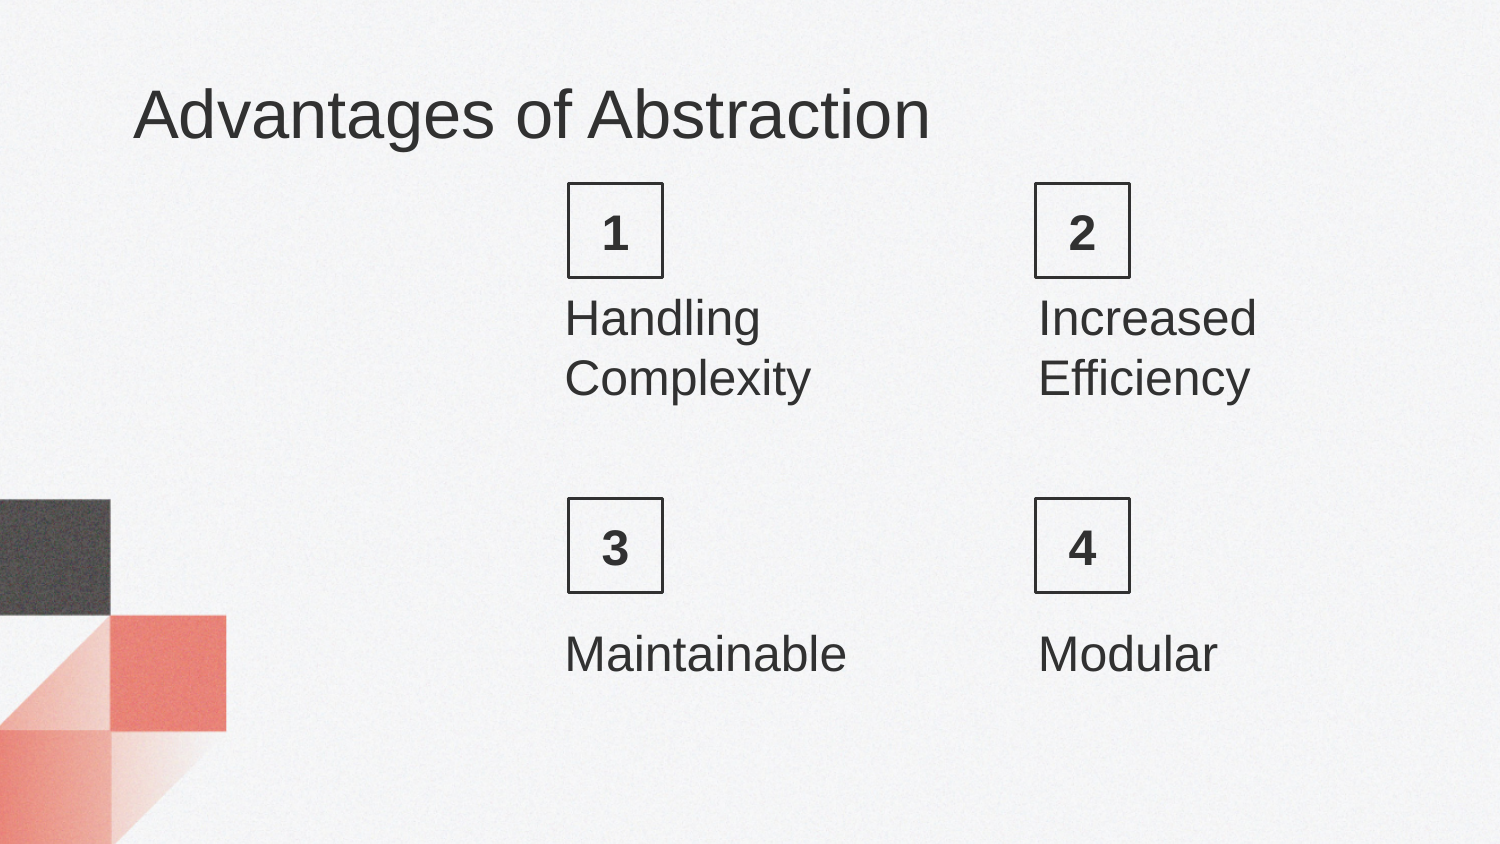

Advantages of Abstraction
1
2
# Handling Complexity
Increased Efficiency
3
4
Maintainable
Modular